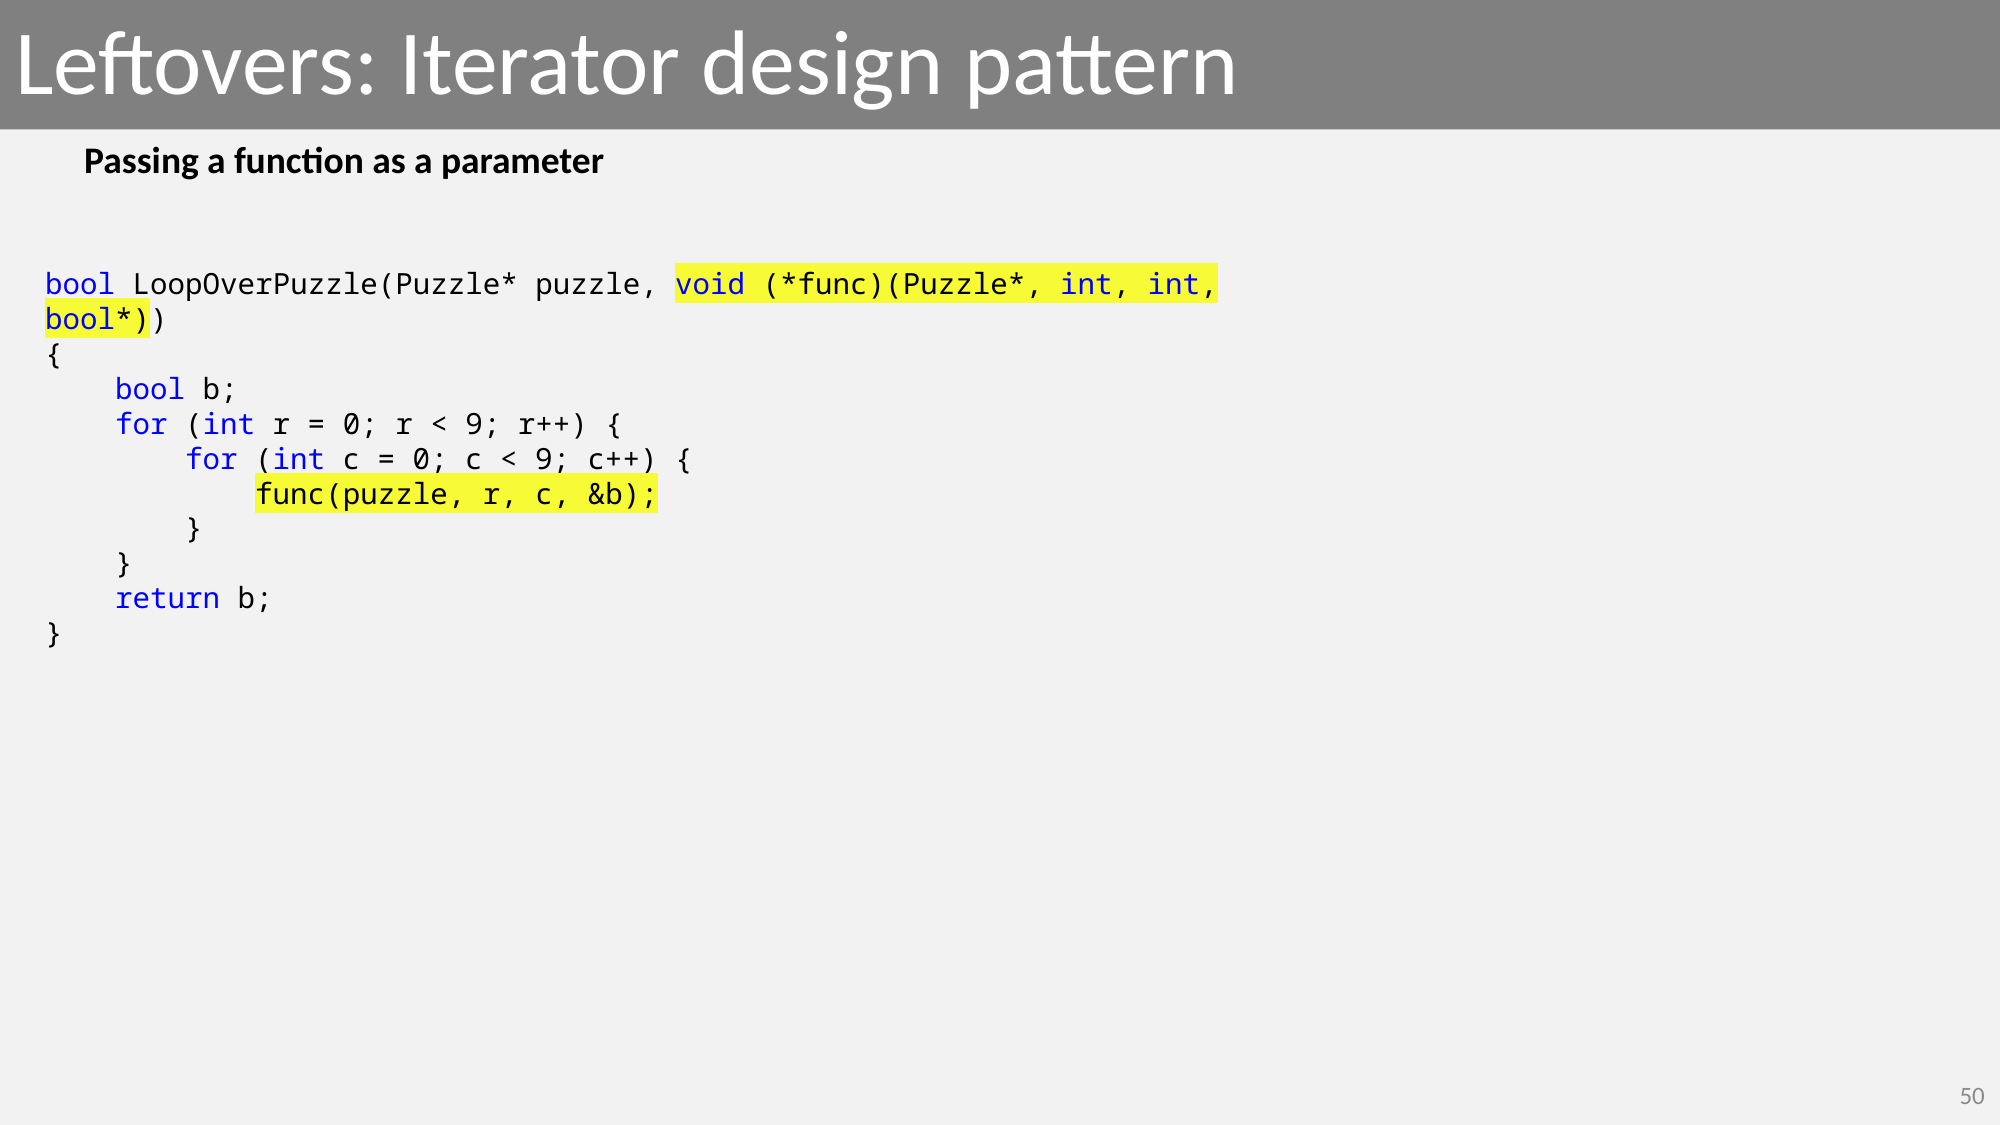

# Leftovers: Iterator design pattern
Passing a function as a parameter

bool LoopOverPuzzle(Puzzle* puzzle, void (*func)(Puzzle*, int, int, bool*))
{
    bool b;
    for (int r = 0; r < 9; r++) {
        for (int c = 0; c < 9; c++) {
            func(puzzle, r, c, &b);
        }
    }
    return b;
}
50